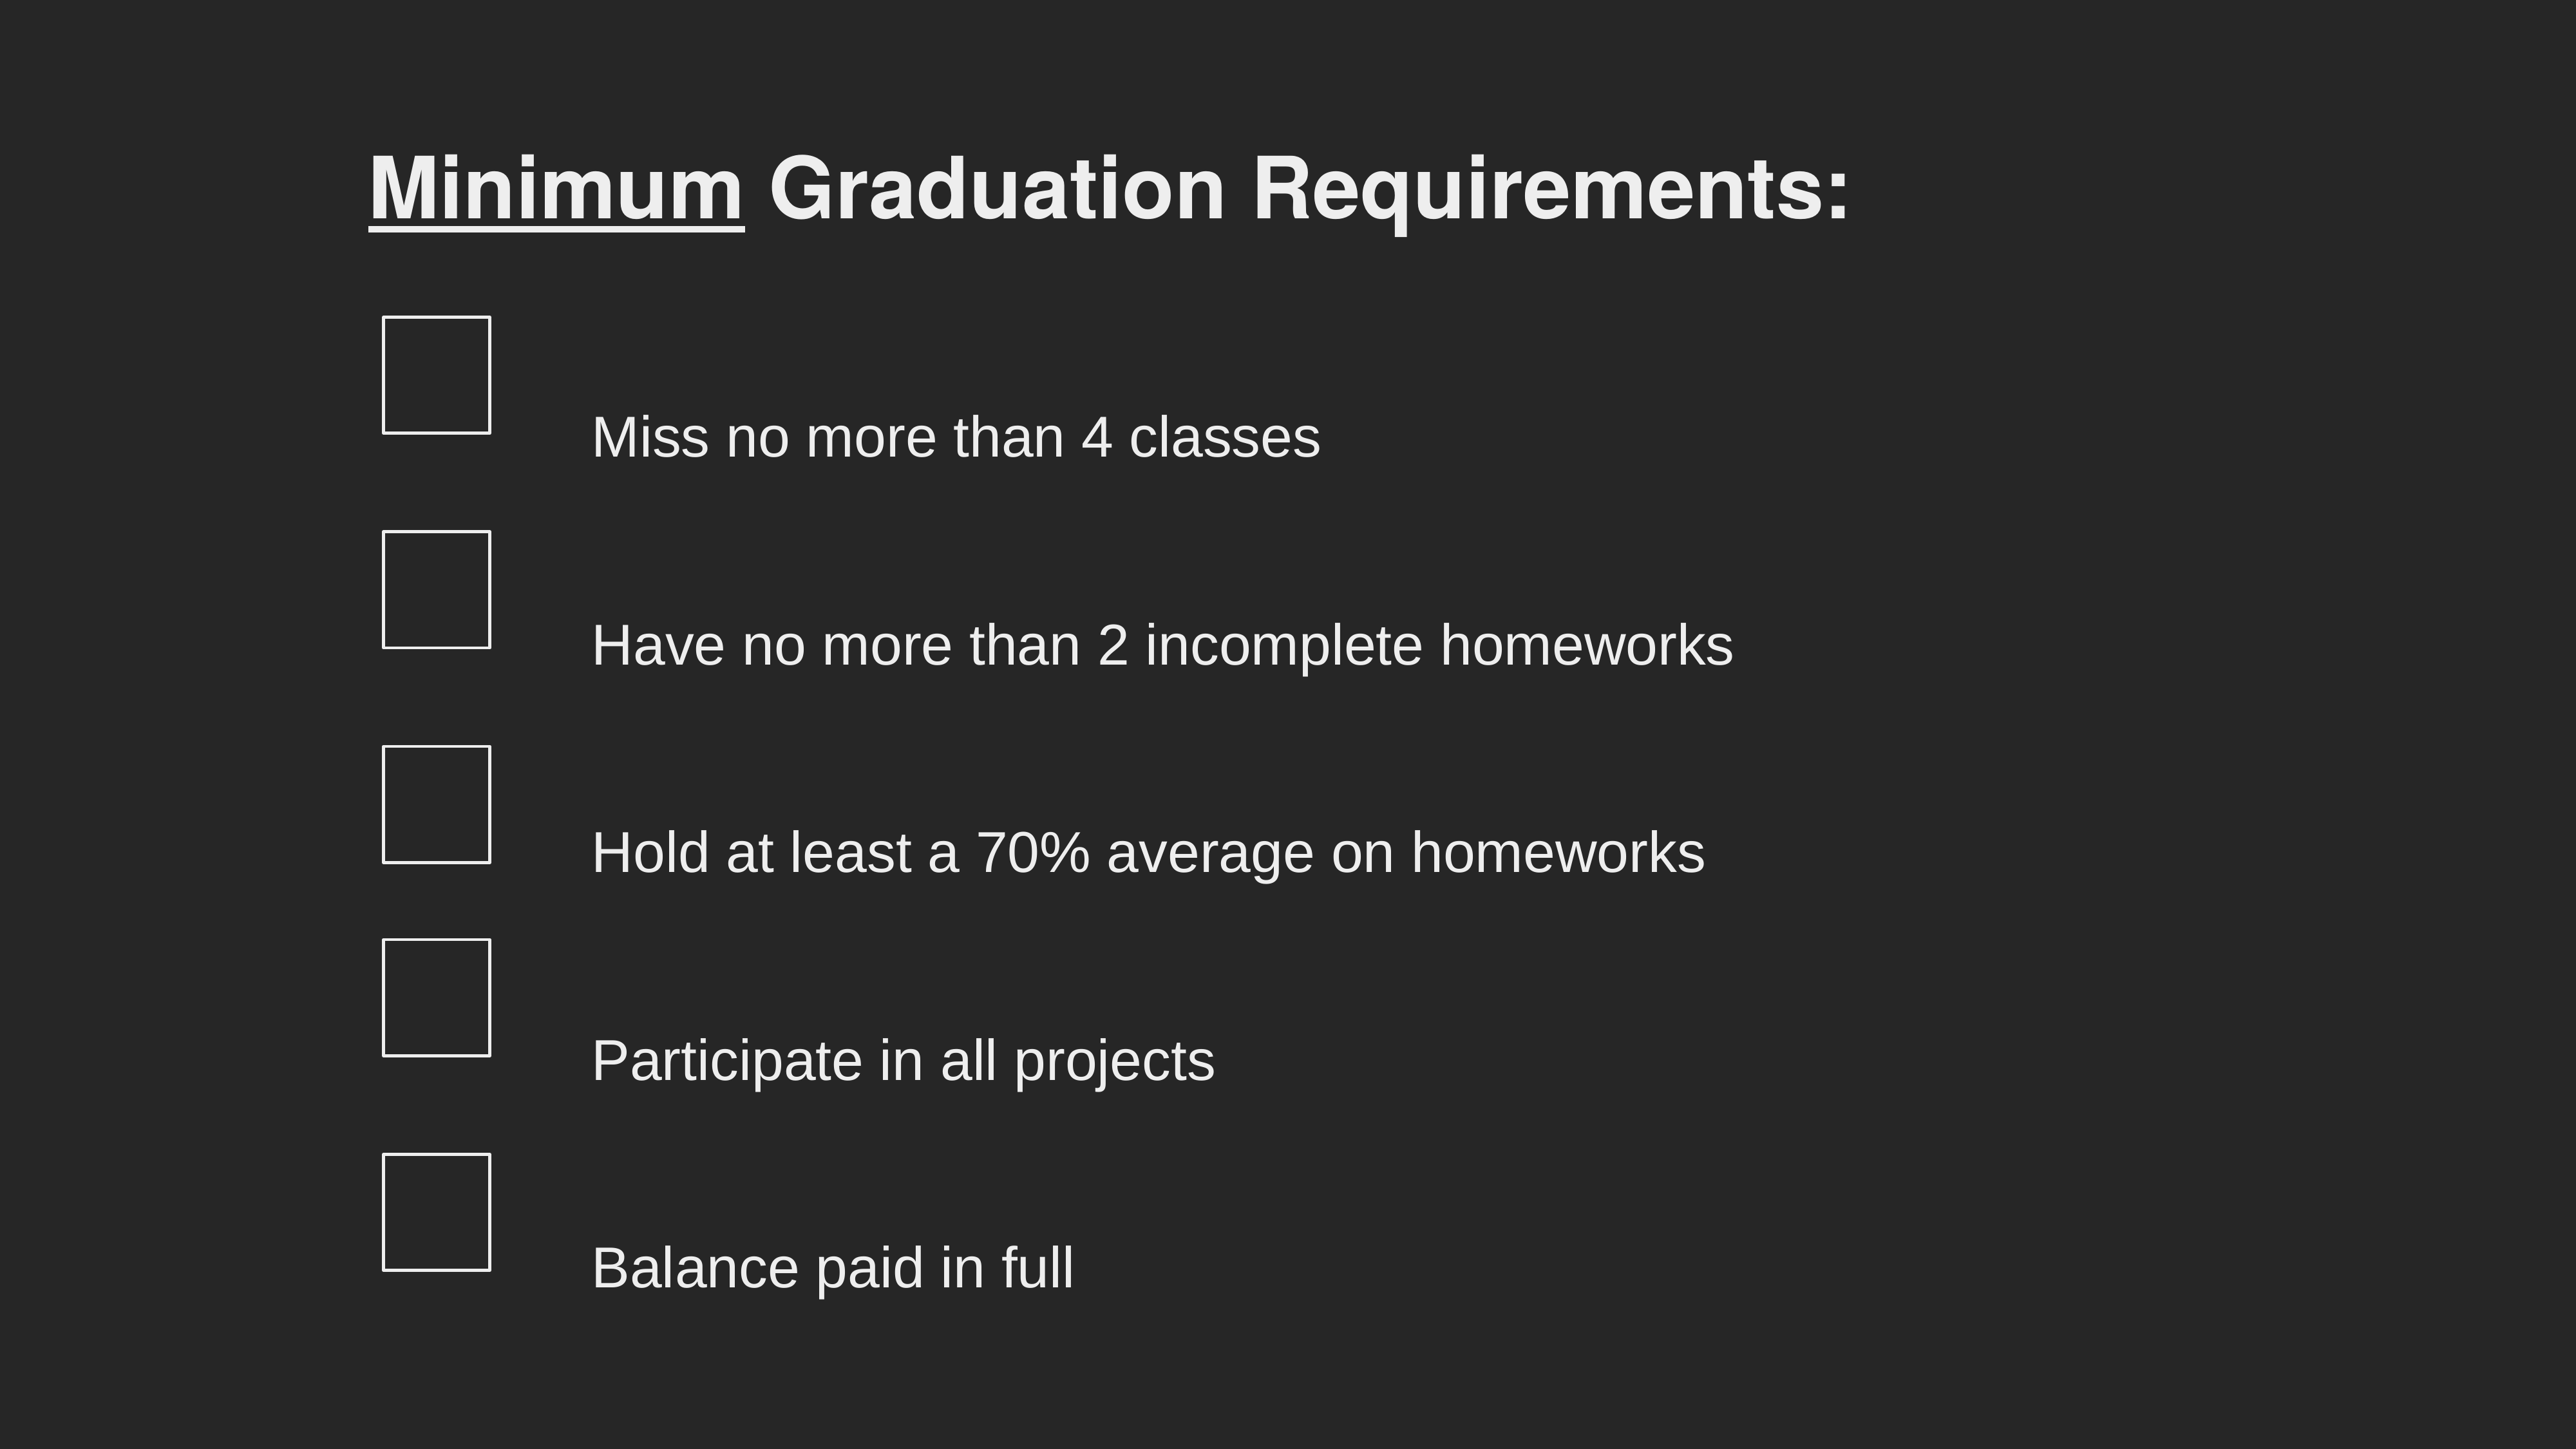

Minimum Graduation Requirements:

Miss no more than 4 classes

Have no more than 2 incomplete homeworks

Hold at least a 70% average on homeworks

Participate in all projects

Balance paid in full